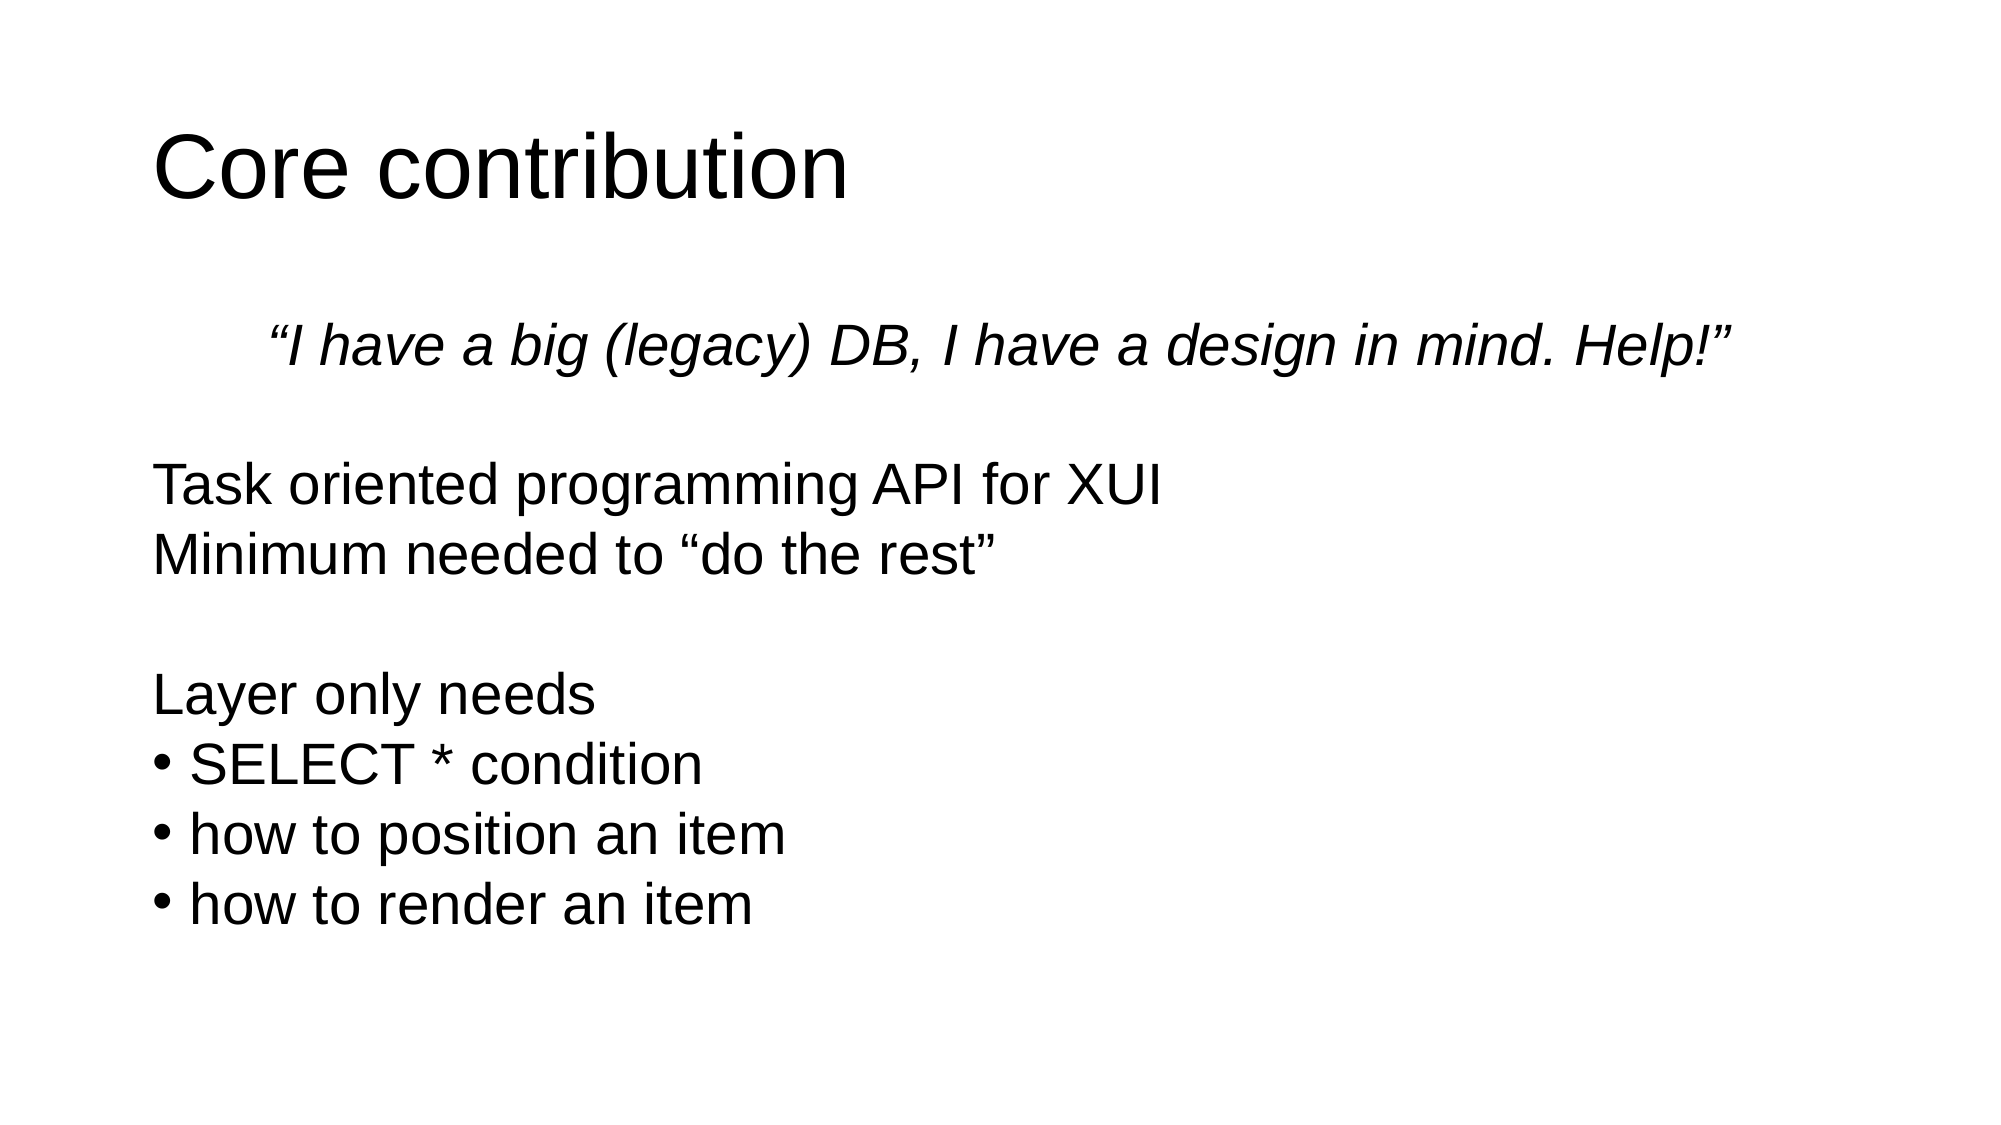

# Core contribution
“I have a big (legacy) DB, I have a design in mind. Help!”

Task oriented programming API for XUI
Minimum needed to “do the rest”

Layer only needs
SELECT * condition
how to position an item
how to render an item